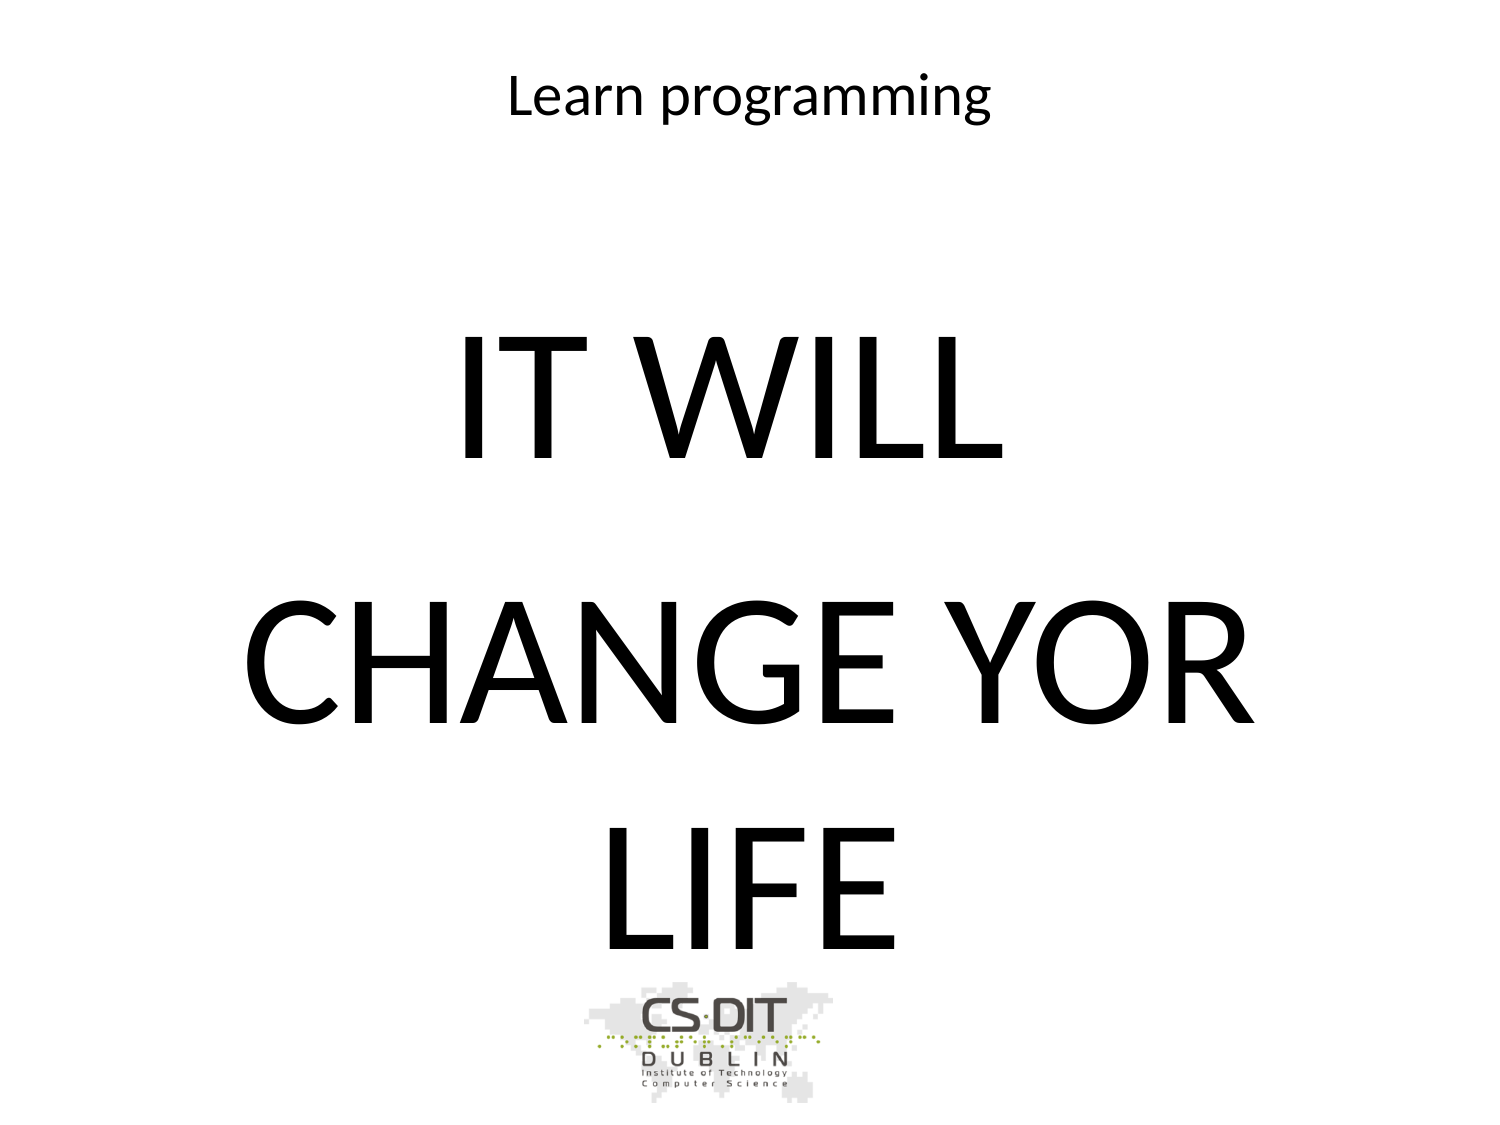

# Learn programming
IT WILL
CHANGE YOR LIFE